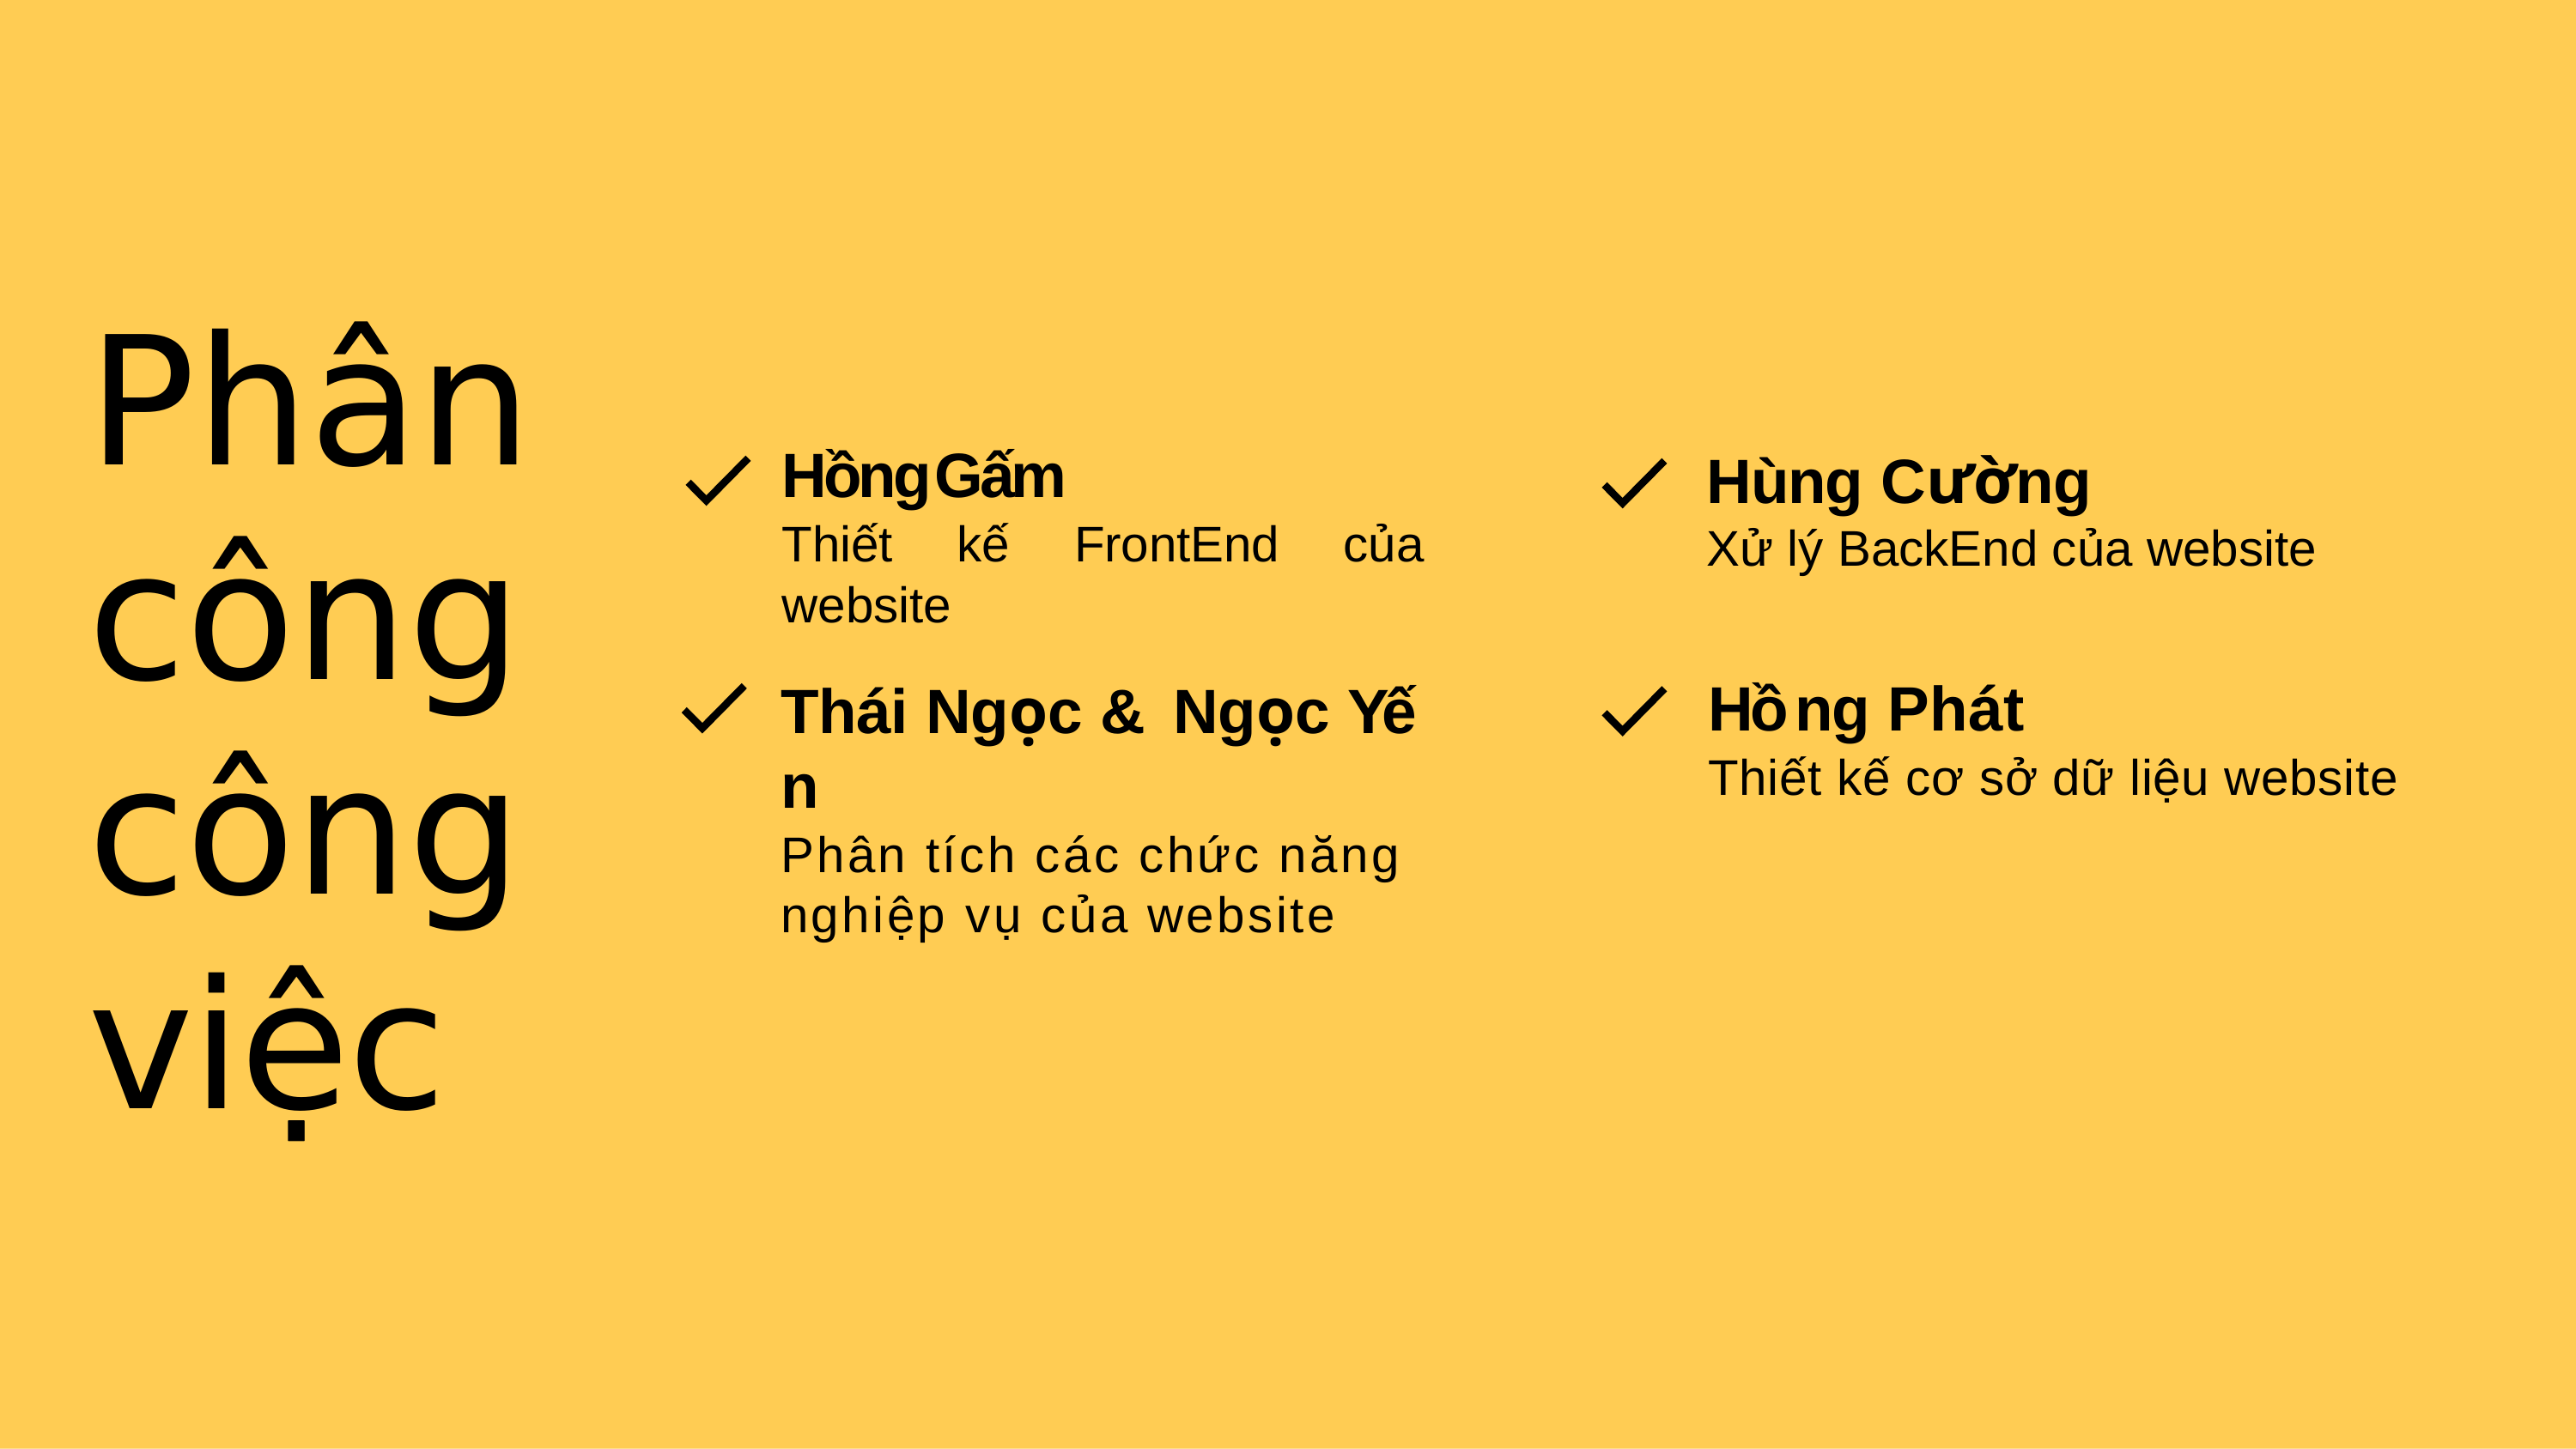

Phân  công  công  việc
H ồ n g  G ấ m
Thiết kế FrontEnd của website
# Hùng Cường Xử lý BackEnd của website

H ồ ng Phát
Thiết kế cơ sở dữ liệu website
Thái Ngọc &    Ngọc Yế n
Phân tích các chức năng nghiệp vụ của website